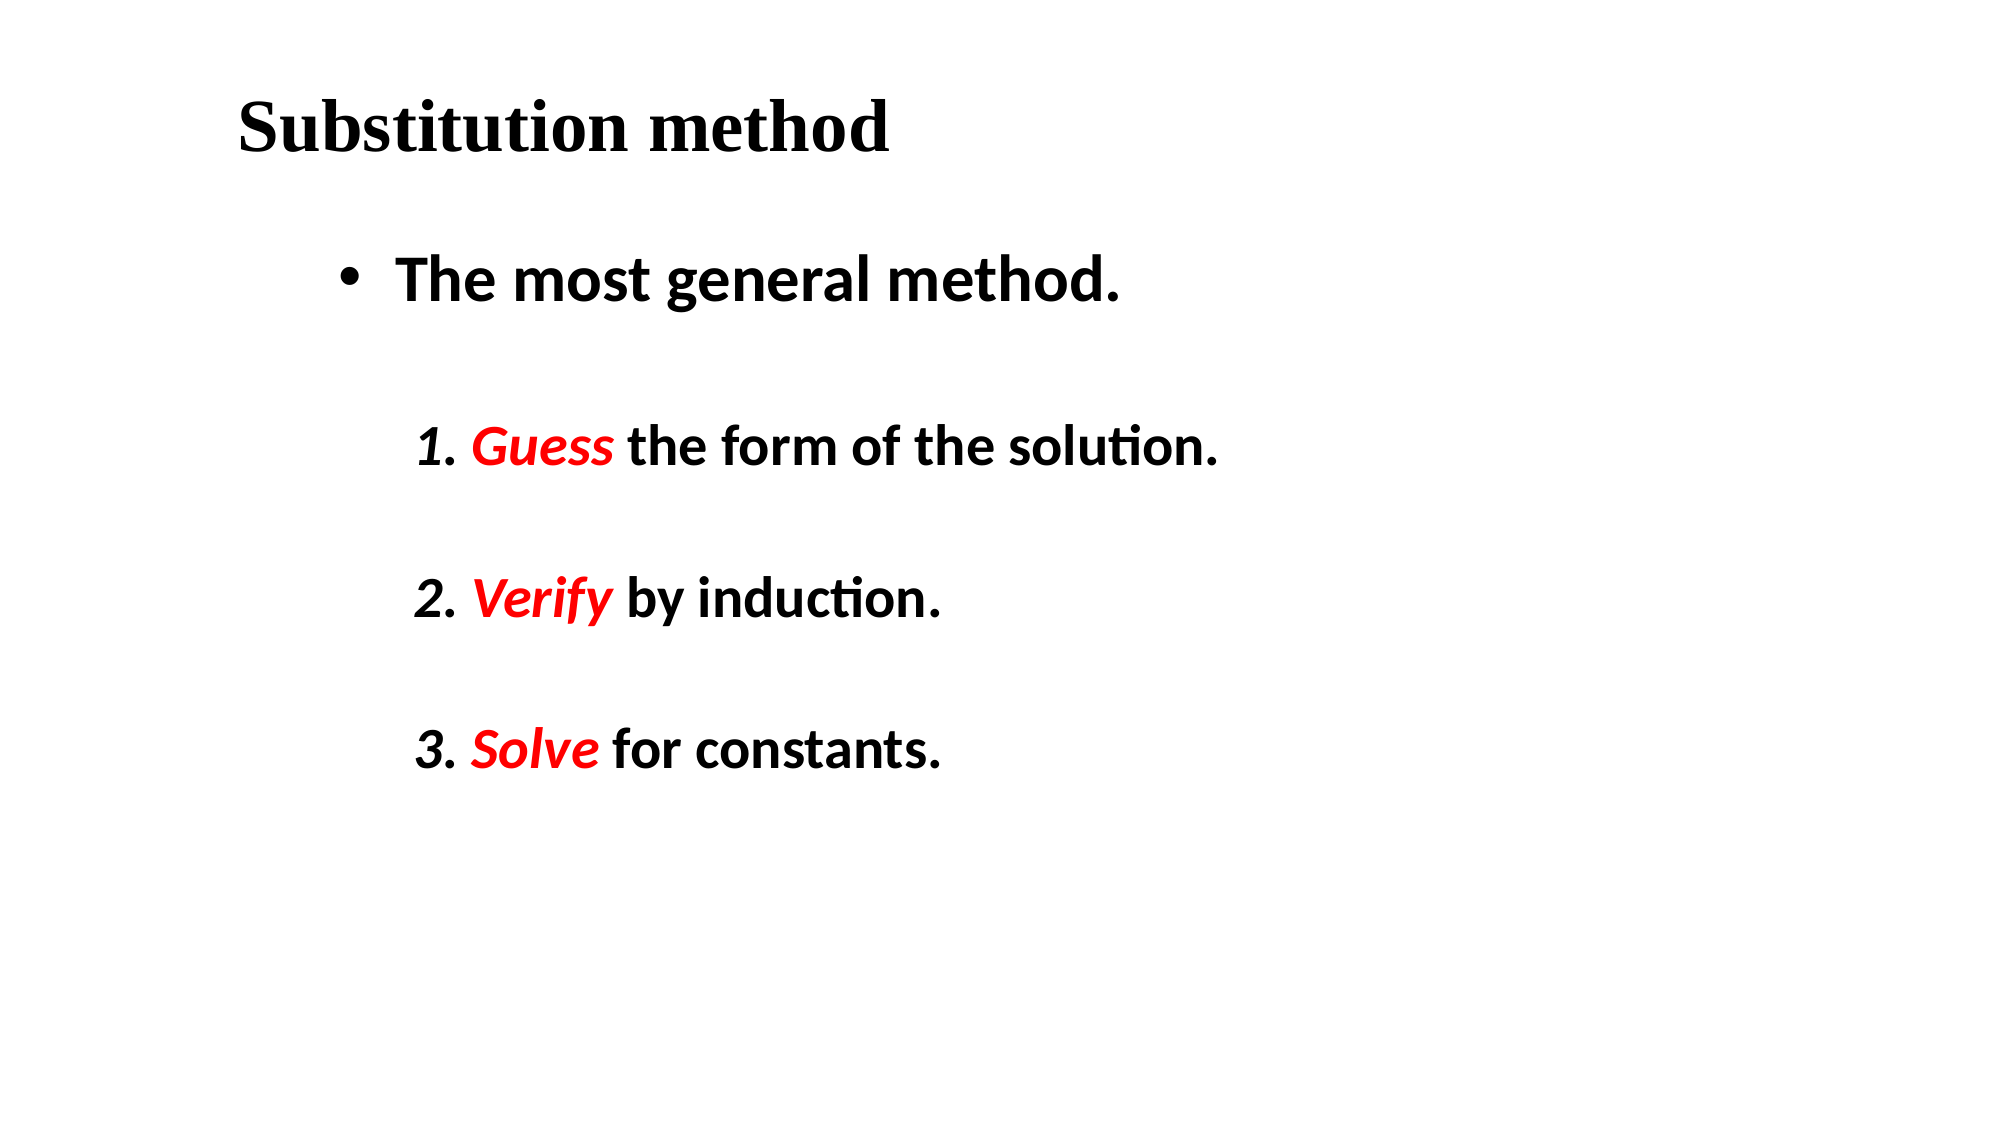

# Substitution method
The most general method.
1. Guess the form of the solution.
2. Verify by induction.
3. Solve for constants.